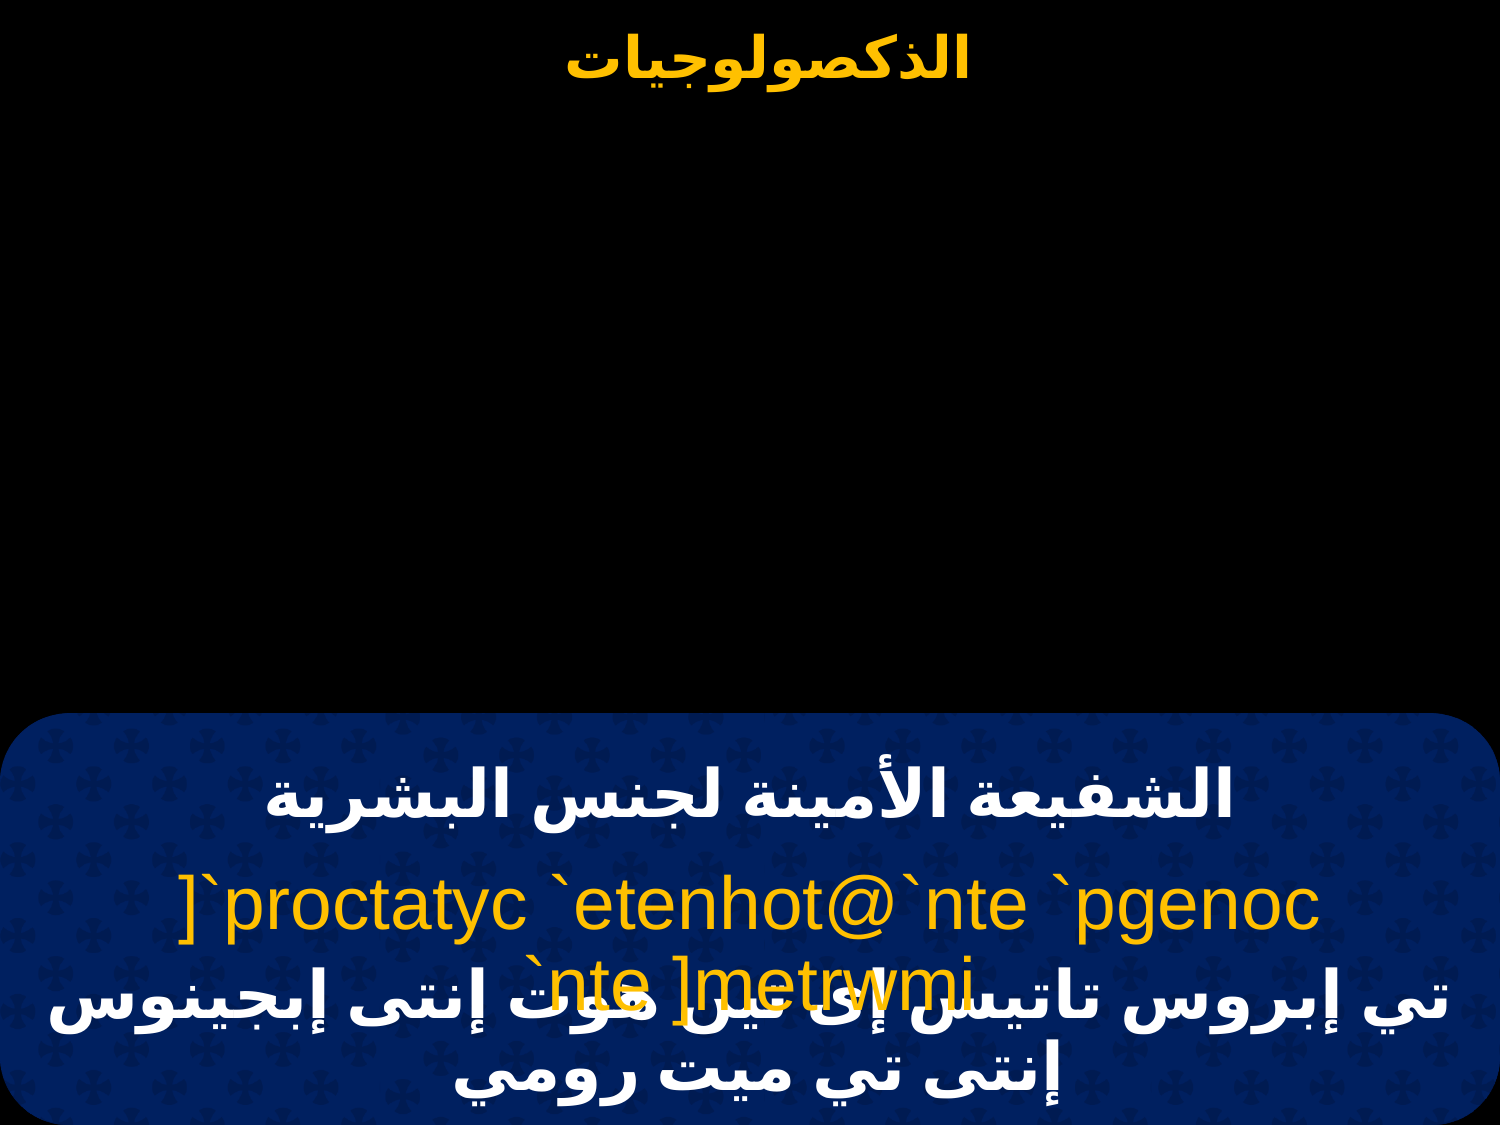

# الشفيعة الأمينة لجنس البشرية
]`proctatyc `etenhot@`nte `pgenoc `nte ]metrwmi
تي إبروس تاتيس إى تين هوت إنتى إبجينوس إنتى تي ميت رومي